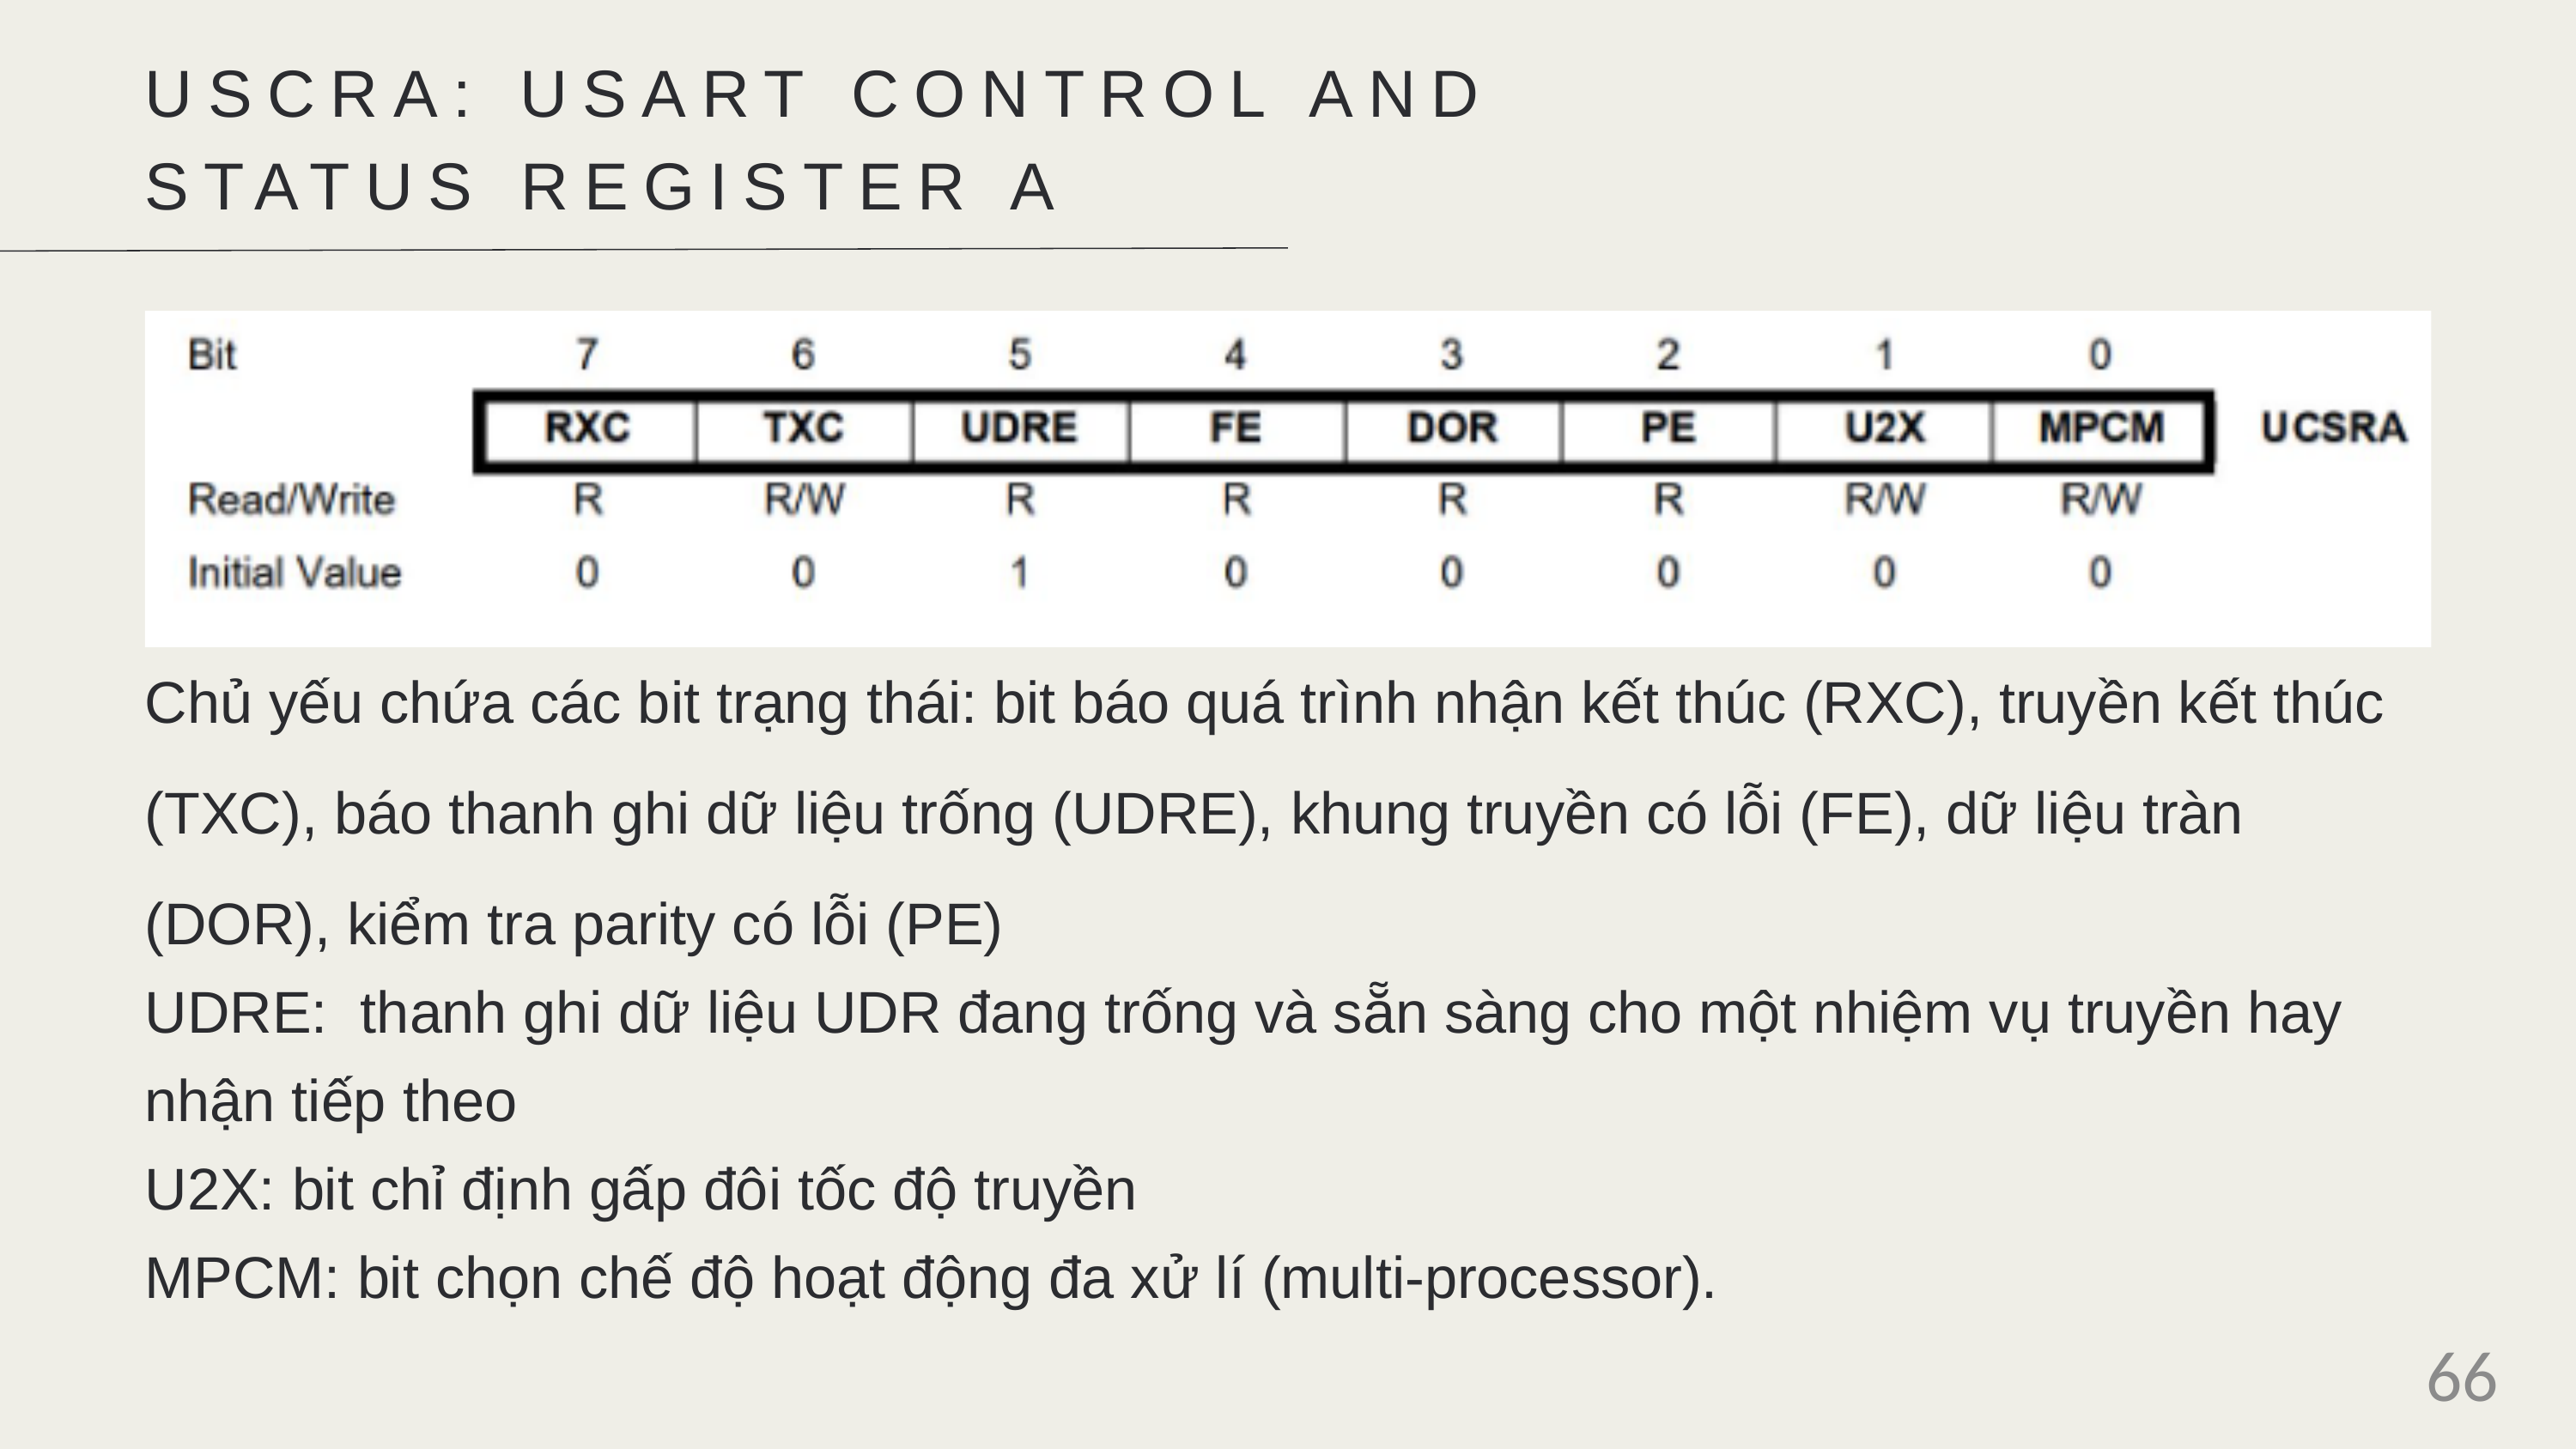

USCRA: USART CONTROL AND STATUS REGISTER A

Chủ yếu chứa các bit trạng thái: bit báo quá trình nhận kết thúc (RXC), truyền kết thúc (TXC), báo thanh ghi dữ liệu trống (UDRE), khung truyền có lỗi (FE), dữ liệu tràn (DOR), kiểm tra parity có lỗi (PE)
UDRE:  thanh ghi dữ liệu UDR đang trống và sẵn sàng cho một nhiệm vụ truyền hay nhận tiếp theo
U2X: bit chỉ định gấp đôi tốc độ truyền
MPCM: bit chọn chế độ hoạt động đa xử lí (multi-processor).
66